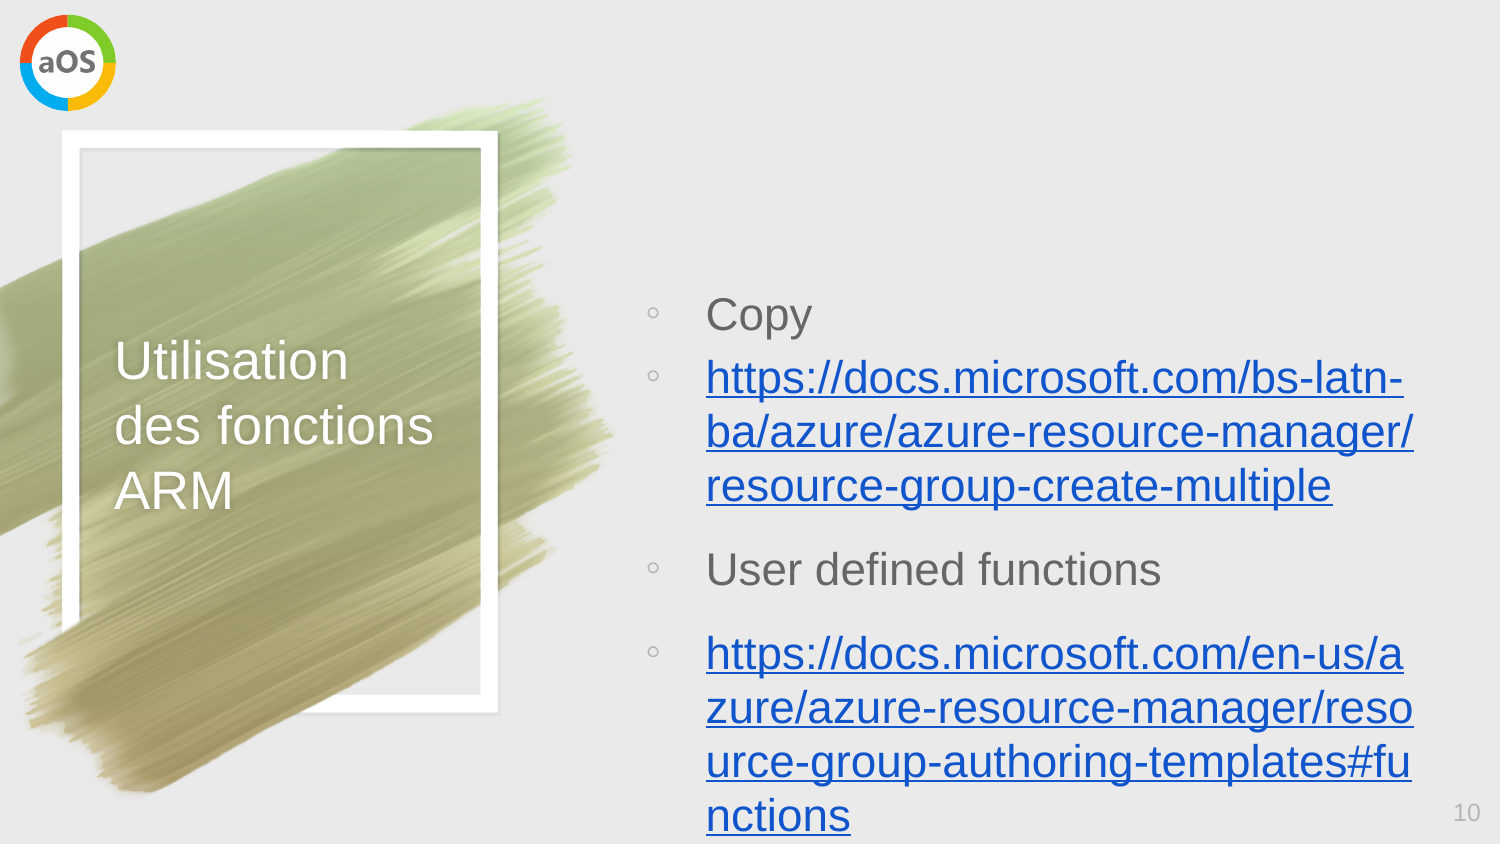

Copy
https://docs.microsoft.com/bs-latn-ba/azure/azure-resource-manager/resource-group-create-multiple
User defined functions
https://docs.microsoft.com/en-us/azure/azure-resource-manager/resource-group-authoring-templates#functions
# Utilisation des fonctions ARM
10